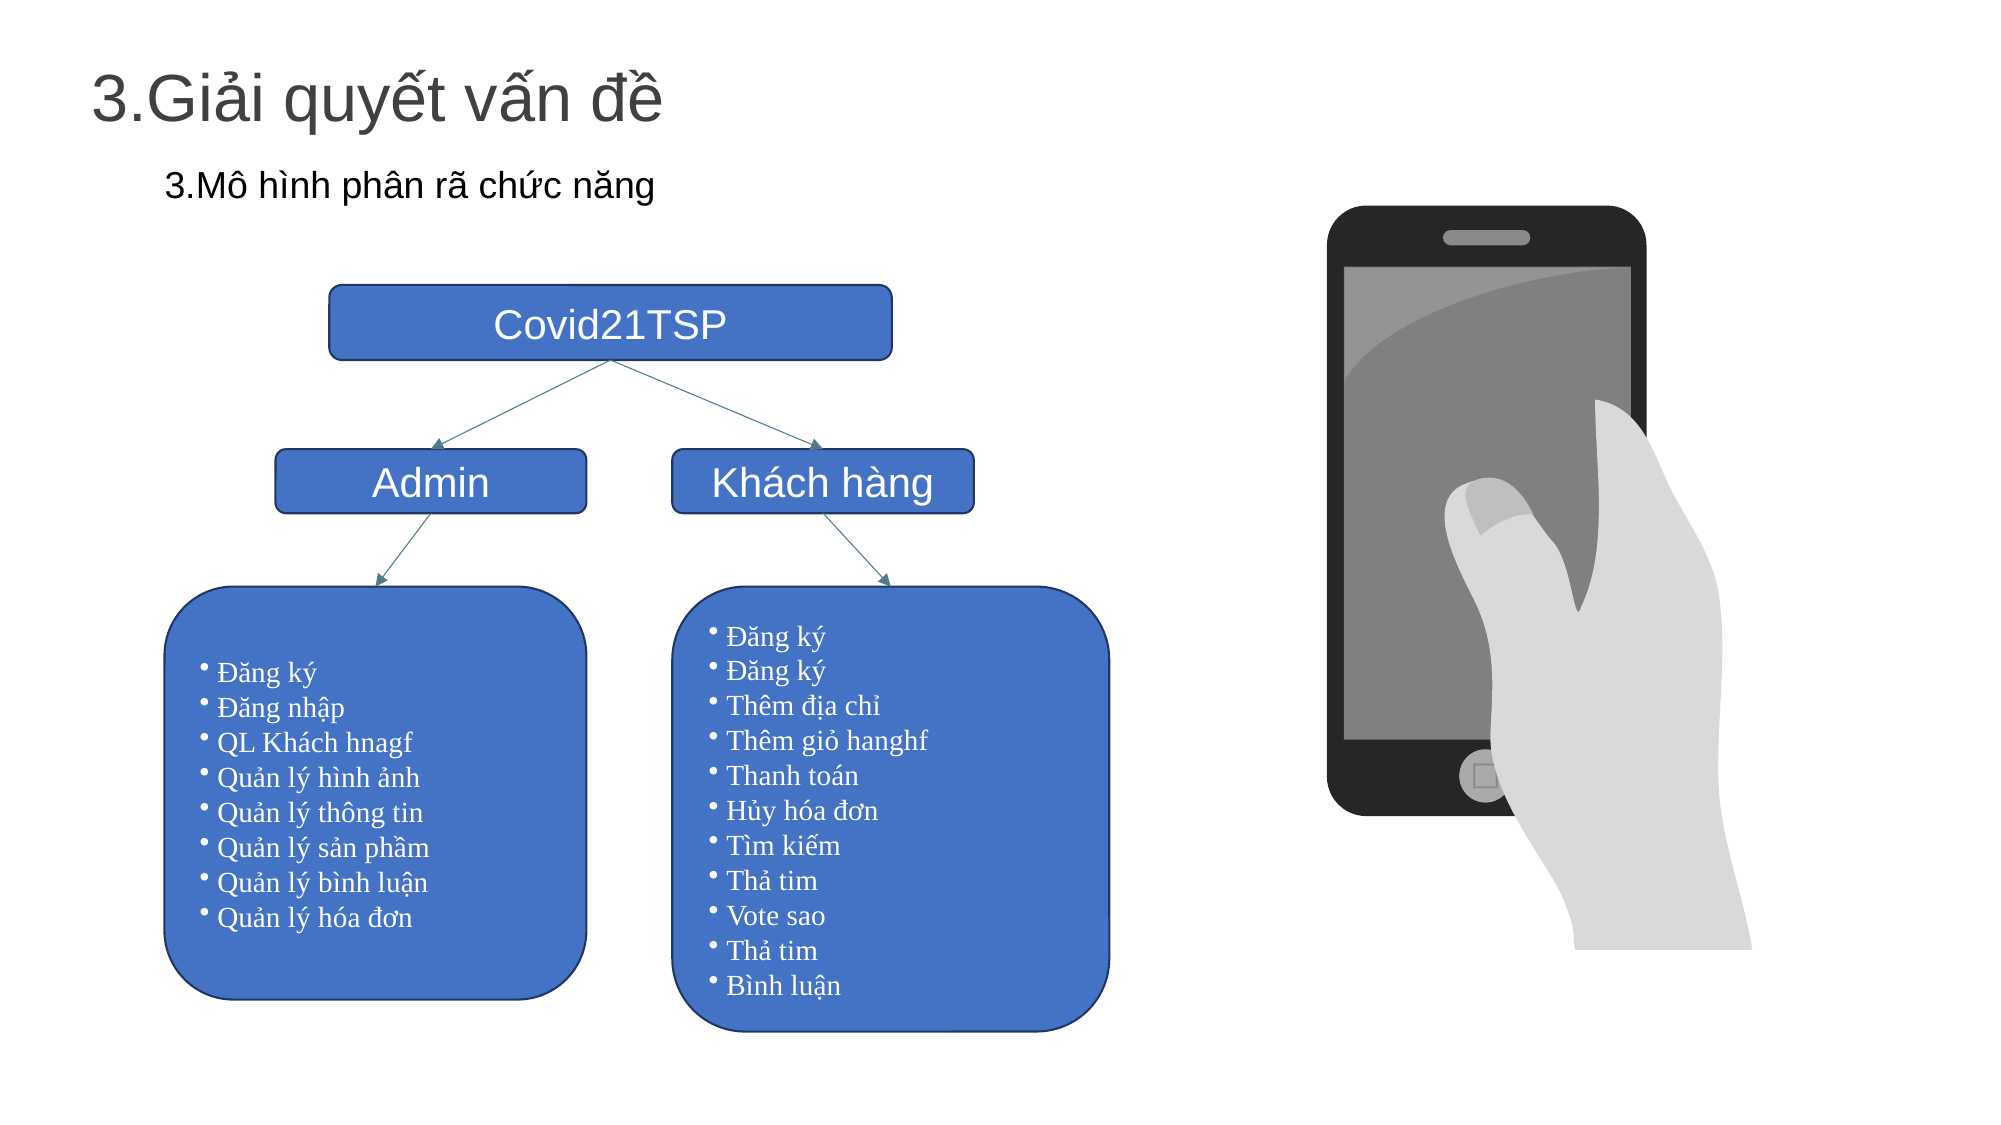

3.Giải quyết vấn đề
3.Mô hình phân rã chức năng

Covid21TSP

Admin
Khách hàng
 Đăng ký
 Đăng nhập
 QL Khách hnagf
 Quản lý hình ảnh
 Quản lý thông tin
 Quản lý sản phầm
 Quản lý bình luận
 Quản lý hóa đơn
 Đăng ký
 Đăng ký
 Thêm địa chỉ
 Thêm giỏ hanghf
 Thanh toán
 Hủy hóa đơn
 Tìm kiếm
 Thả tim
 Vote sao
 Thả tim
 Bình luận